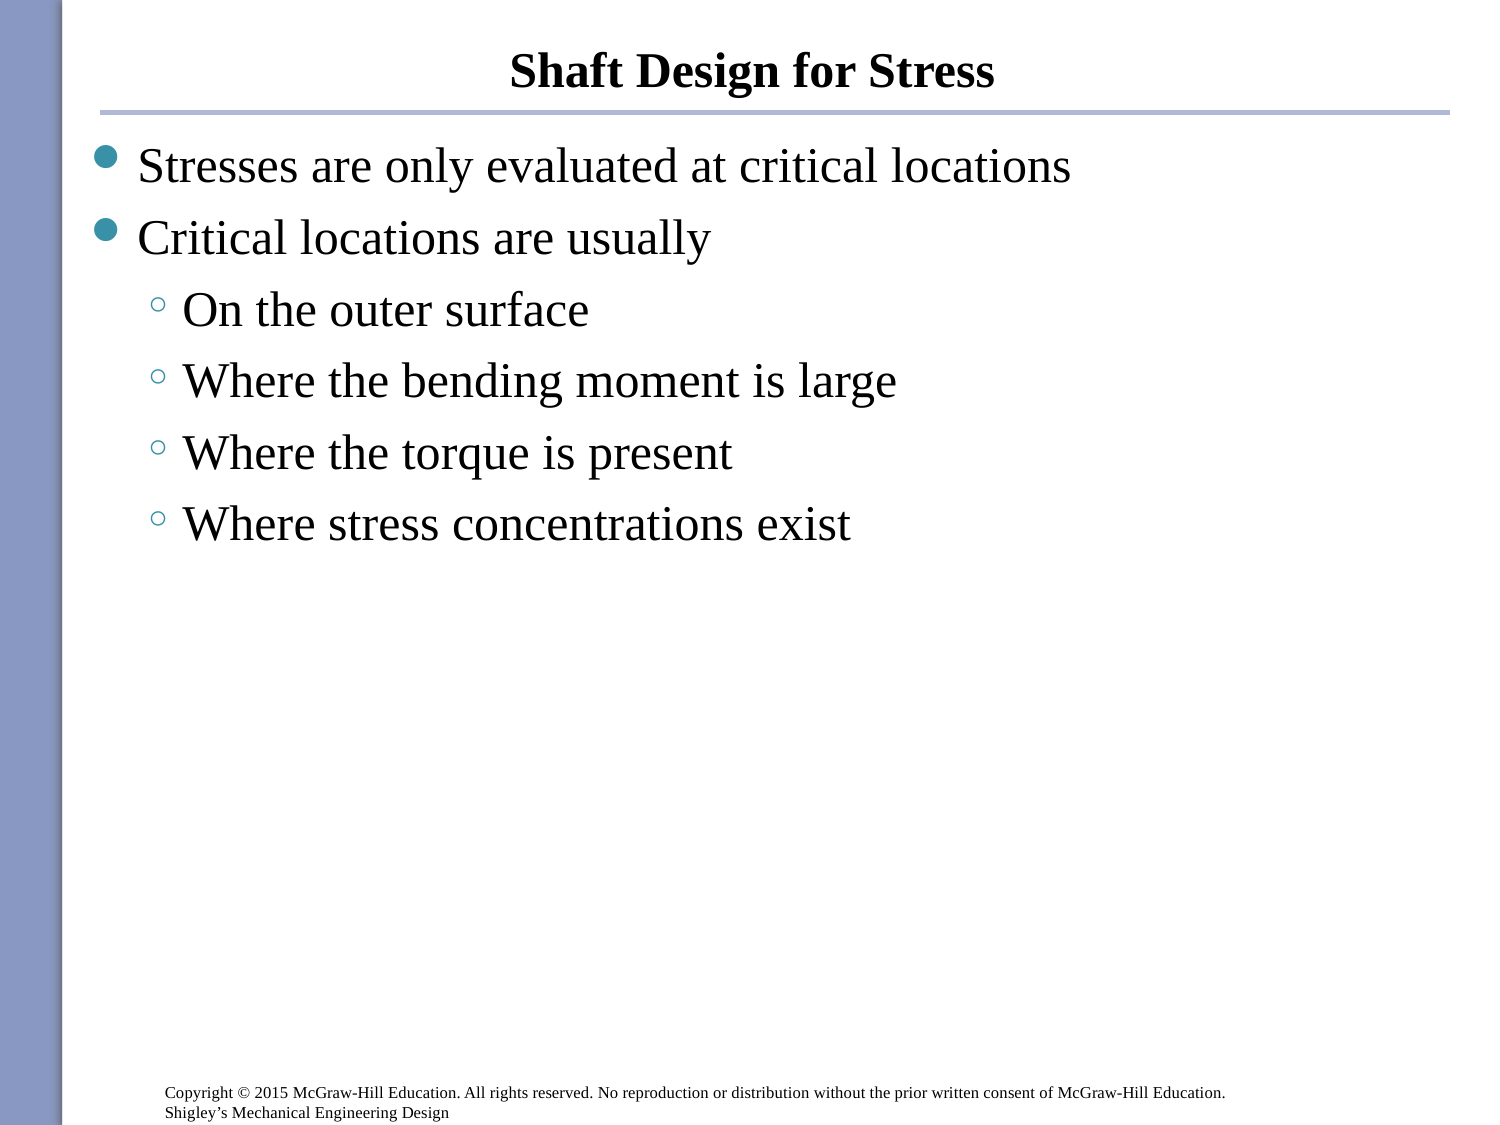

# Shaft Design for Stress
Stresses are only evaluated at critical locations
Critical locations are usually
On the outer surface
Where the bending moment is large
Where the torque is present
Where stress concentrations exist